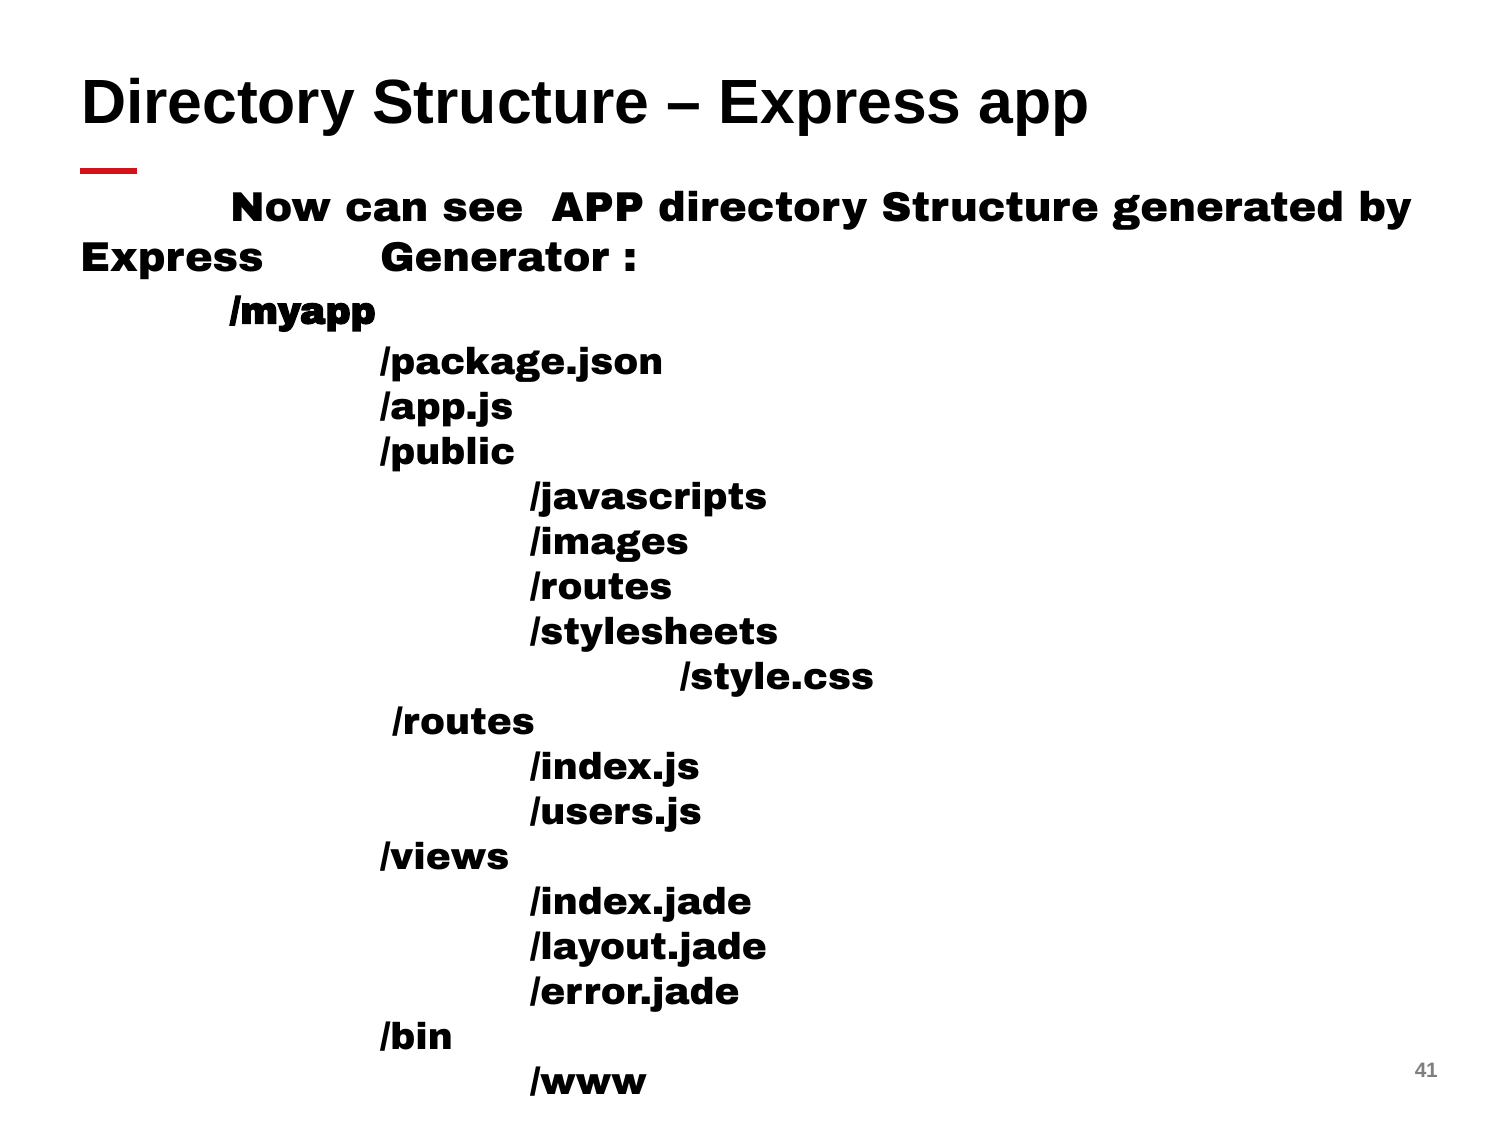

# Directory Structure – Express app
	Now can see  APP directory Structure generated by Express 	Generator :
	/myapp
		/package.json
		/app.js
		/public
			/javascripts
		 	/images
			/routes
			/stylesheets
				/style.css
		 /routes
			/index.js
			/users.js
		/views
			/index.jade
			/layout.jade
			/error.jade
		/bin
			/www